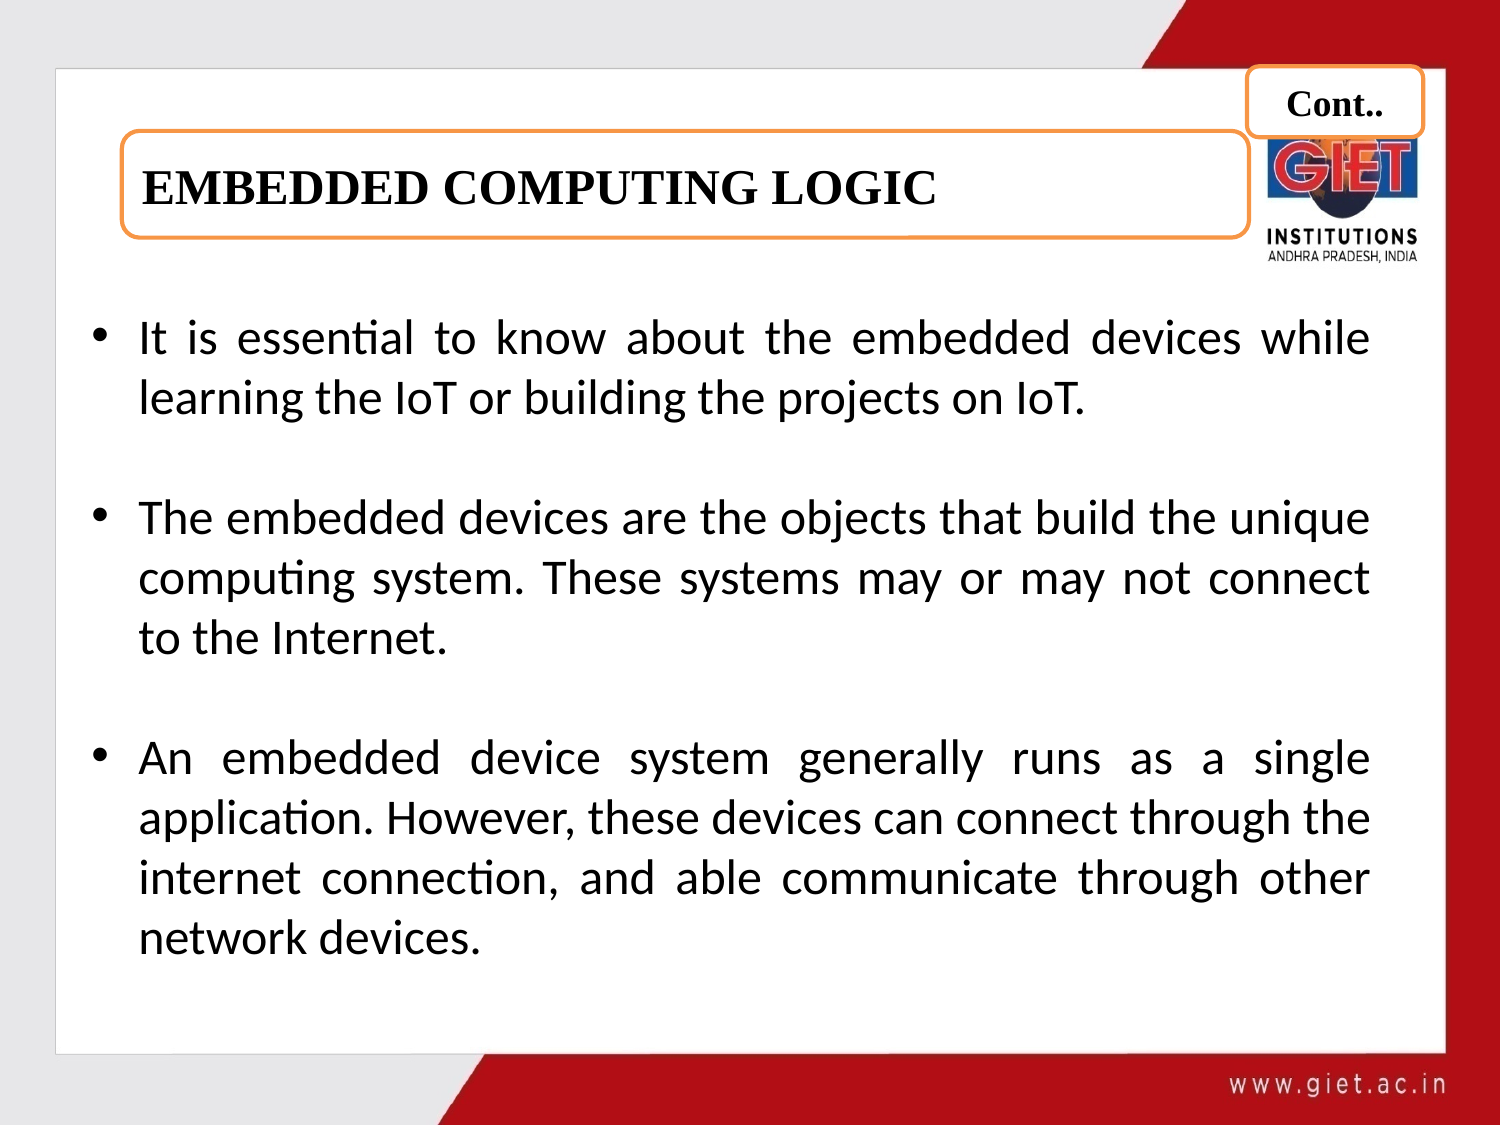

Cont..
EMBEDDED COMPUTING LOGIC
It is essential to know about the embedded devices while learning the IoT or building the projects on IoT.

The embedded devices are the objects that build the unique computing system. These systems may or may not connect to the Internet.

An embedded device system generally runs as a single application. However, these devices can connect through the internet connection, and able communicate through other network devices.